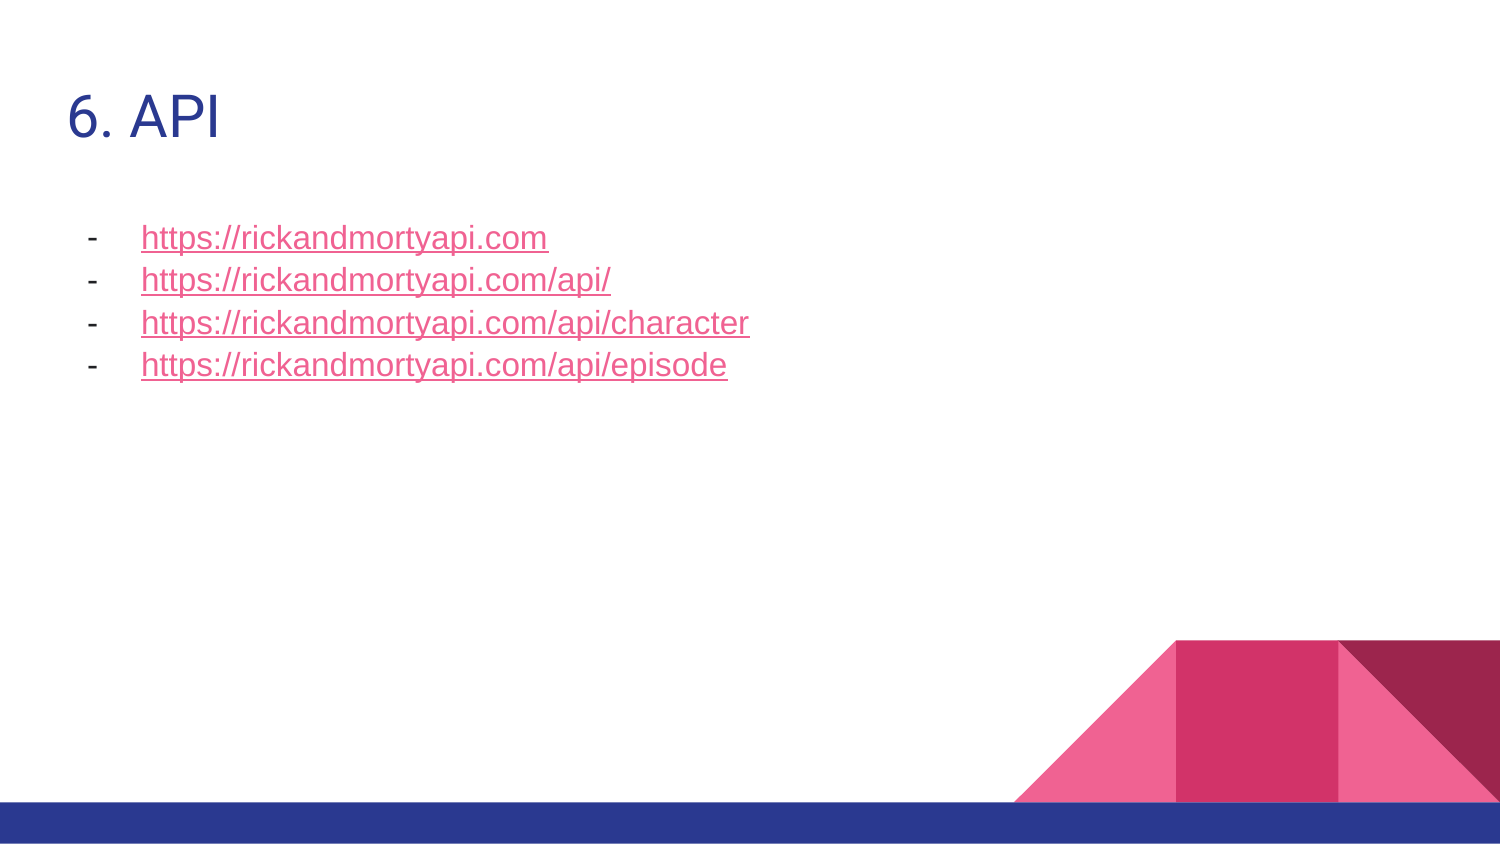

# 6. API
https://rickandmortyapi.com
https://rickandmortyapi.com/api/
https://rickandmortyapi.com/api/character
https://rickandmortyapi.com/api/episode